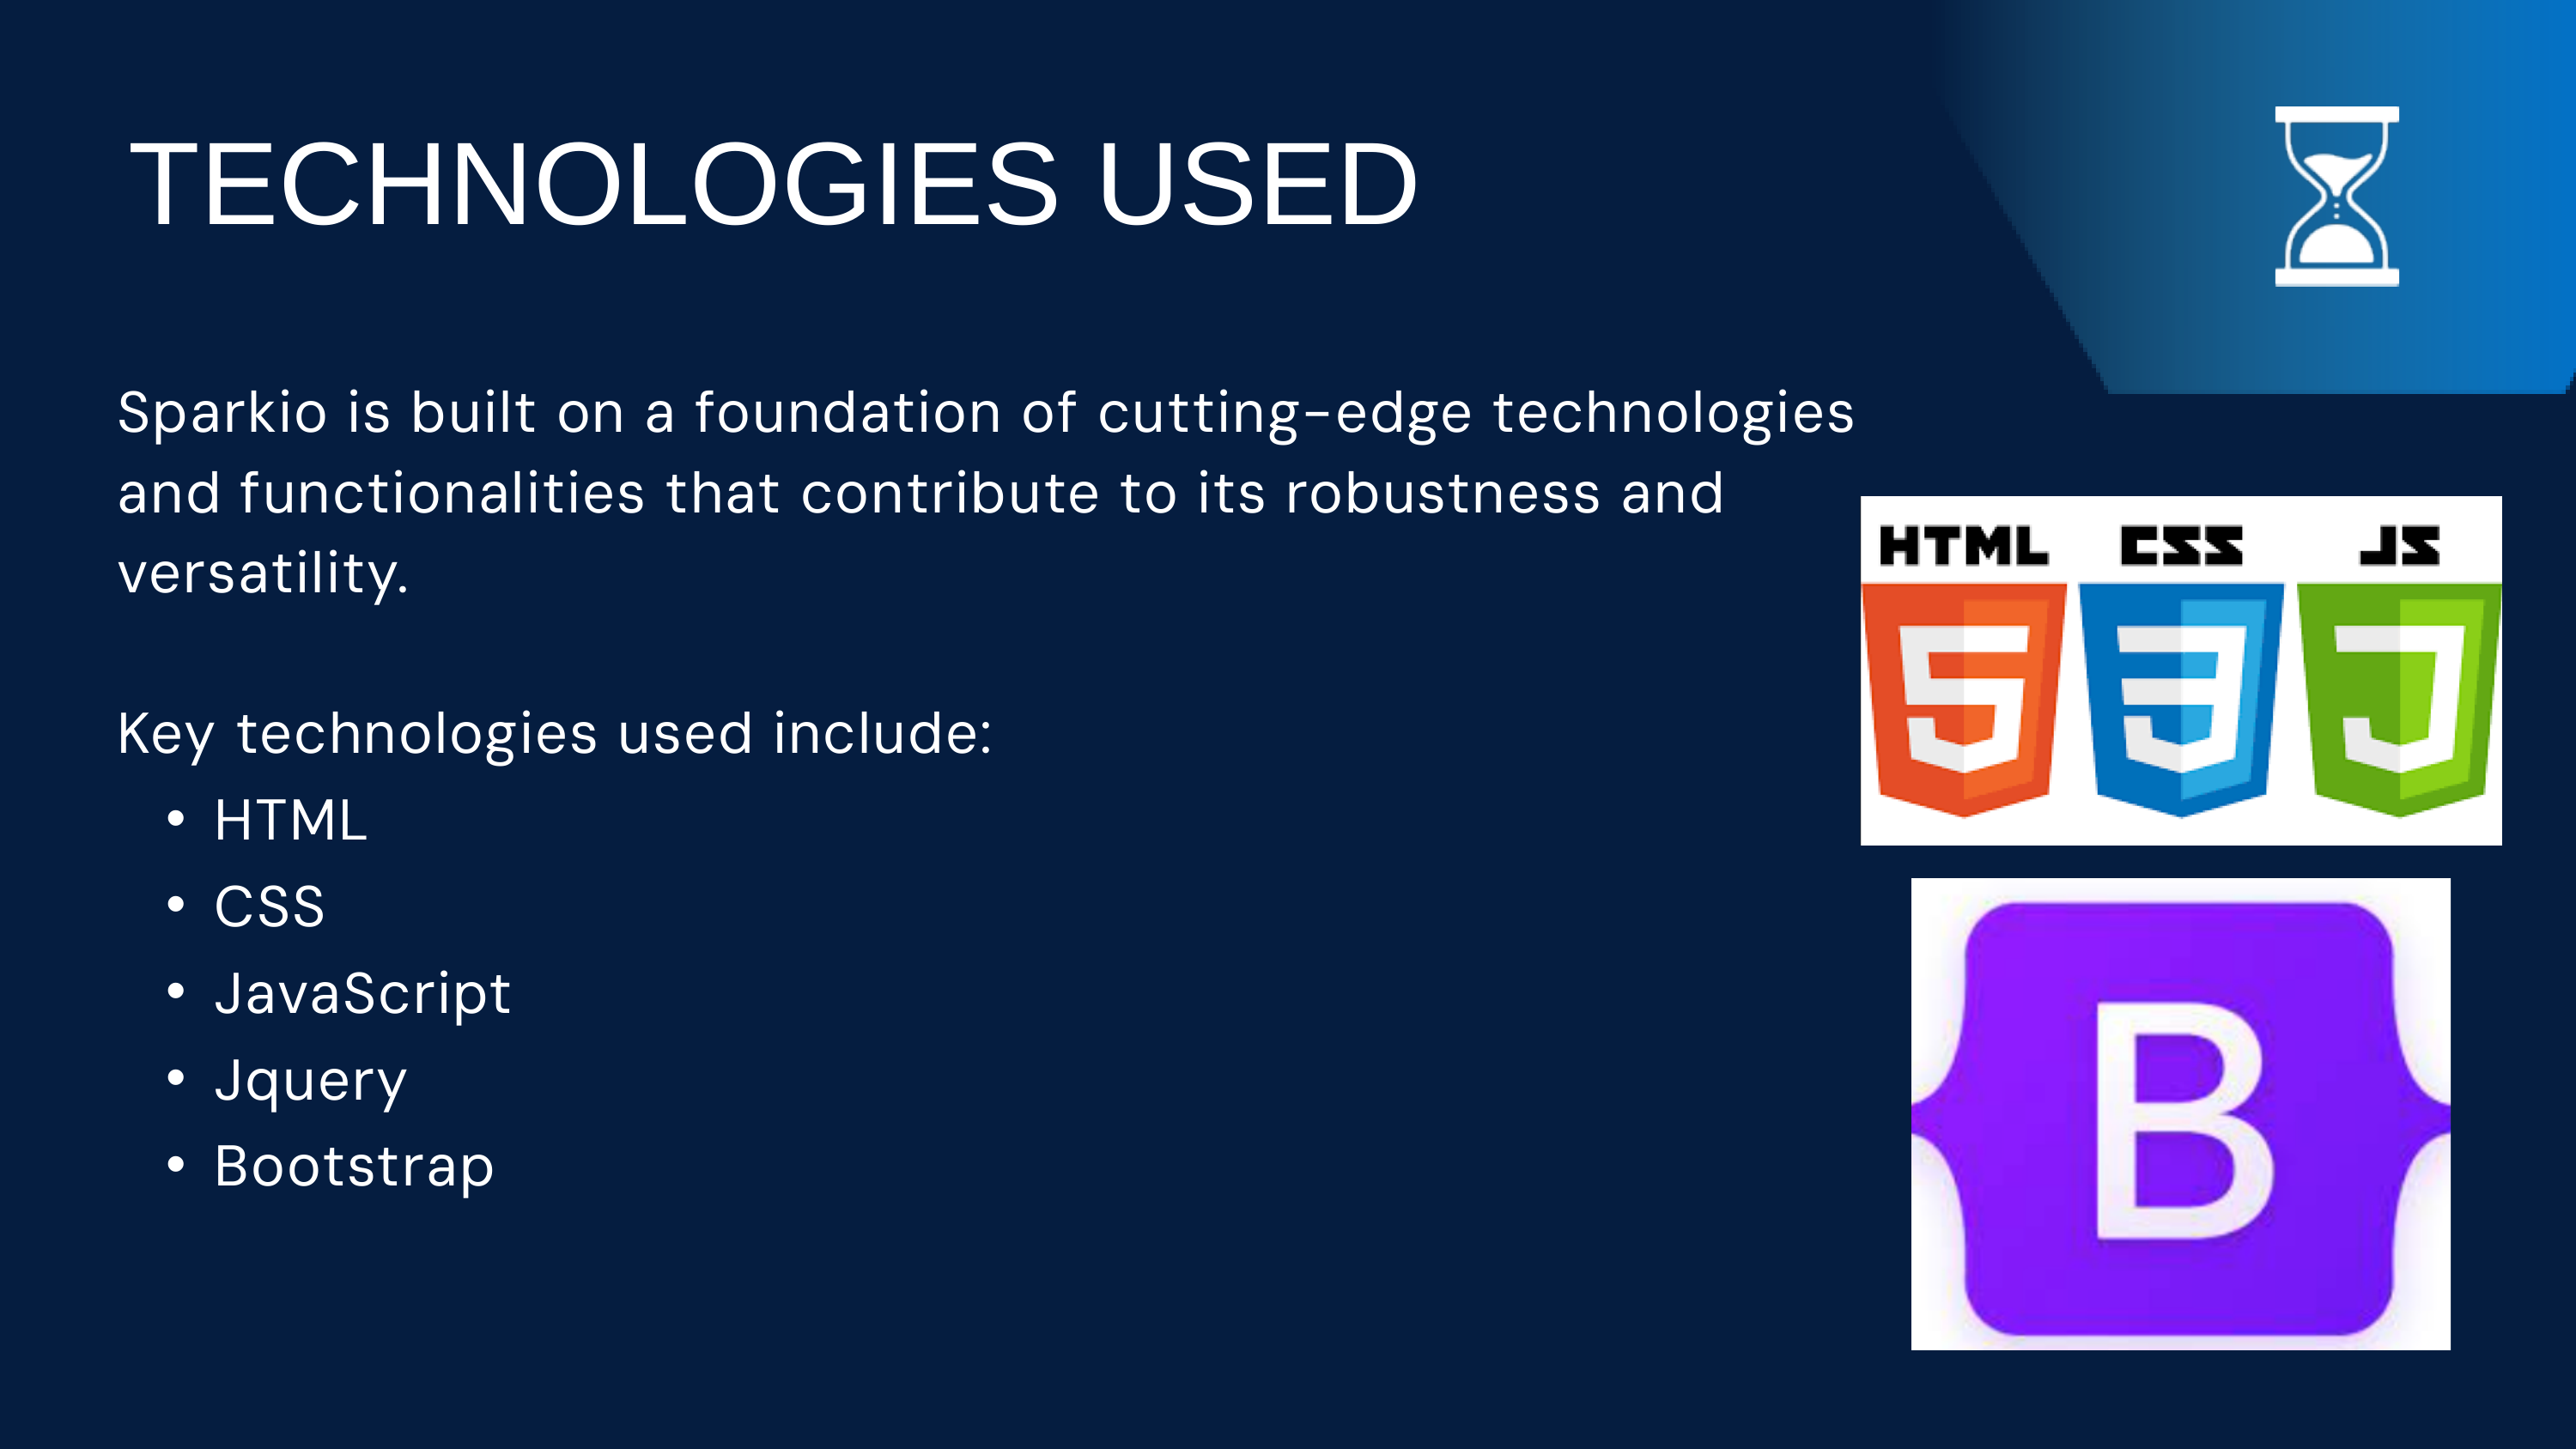

TECHNOLOGIES USED

Sparkio is built on a foundation of cutting-edge technologies and functionalities that contribute to its robustness and versatility.

Key technologies used include:
HTML
CSS
JavaScript
Jquery
Bootstrap